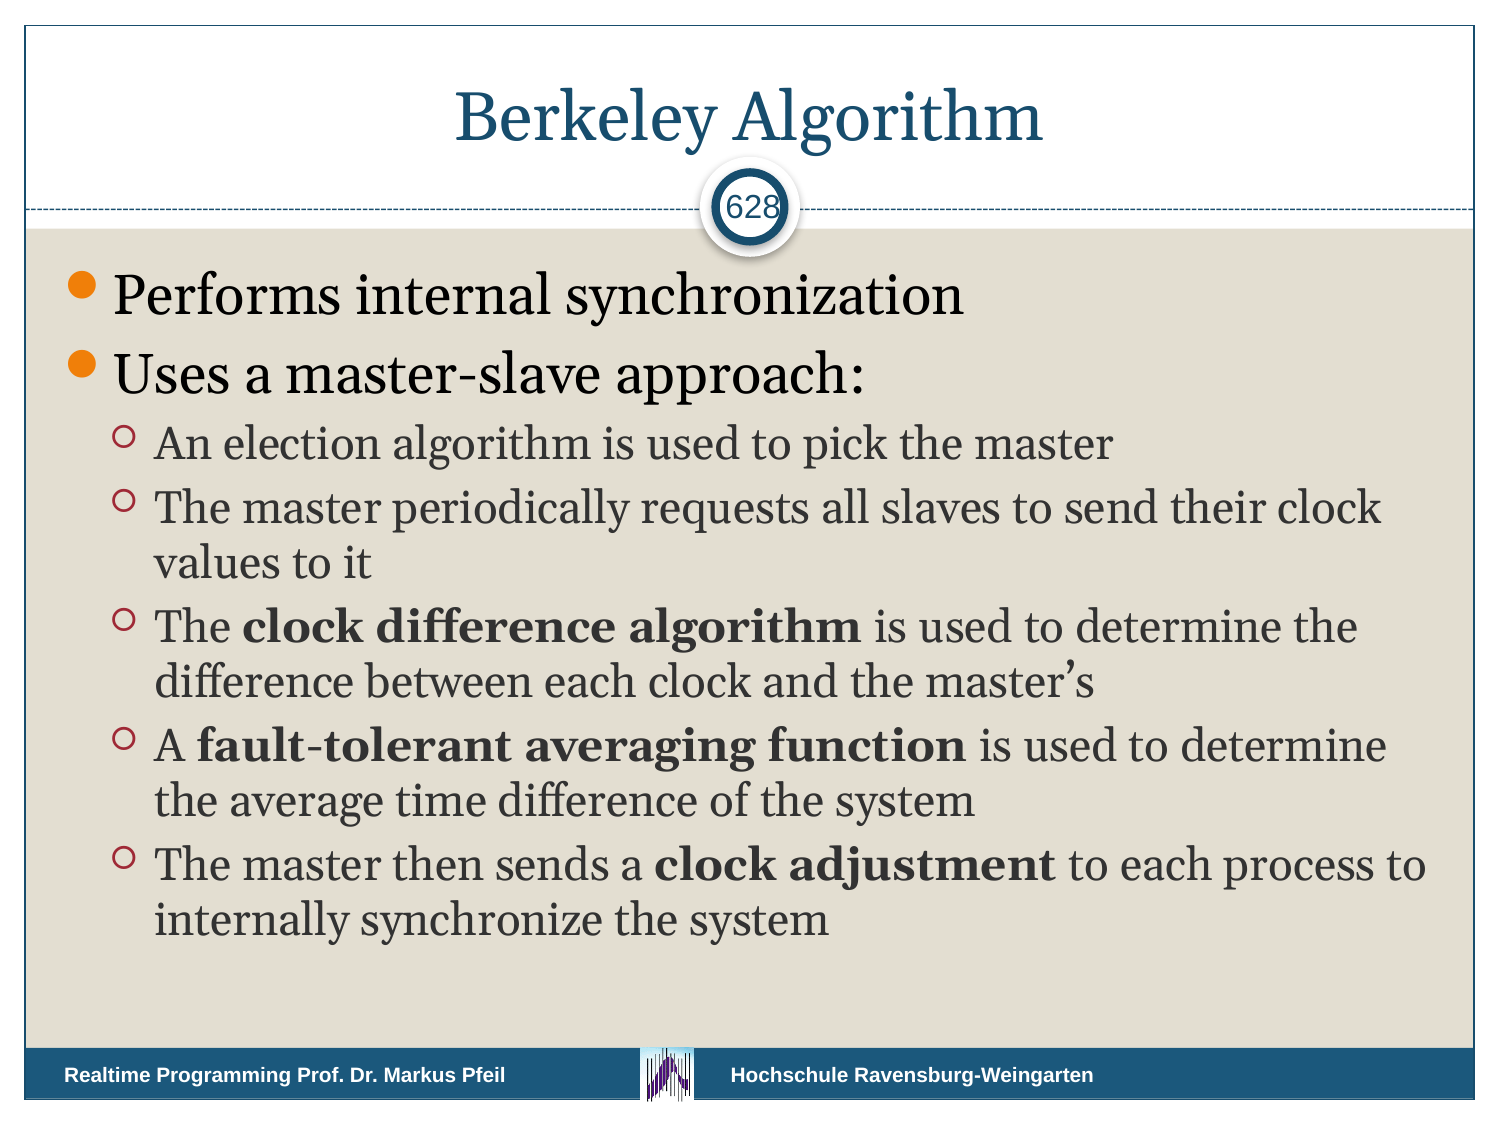

# Berkeley Algorithm
628
Performs internal synchronization
Uses a master-slave approach:
An election algorithm is used to pick the master
The master periodically requests all slaves to send their clock values to it
The clock difference algorithm is used to determine the difference between each clock and the master’s
A fault-tolerant averaging function is used to determine the average time difference of the system
The master then sends a clock adjustment to each process to internally synchronize the system
Realtime Programming Prof. Dr. Markus Pfeil